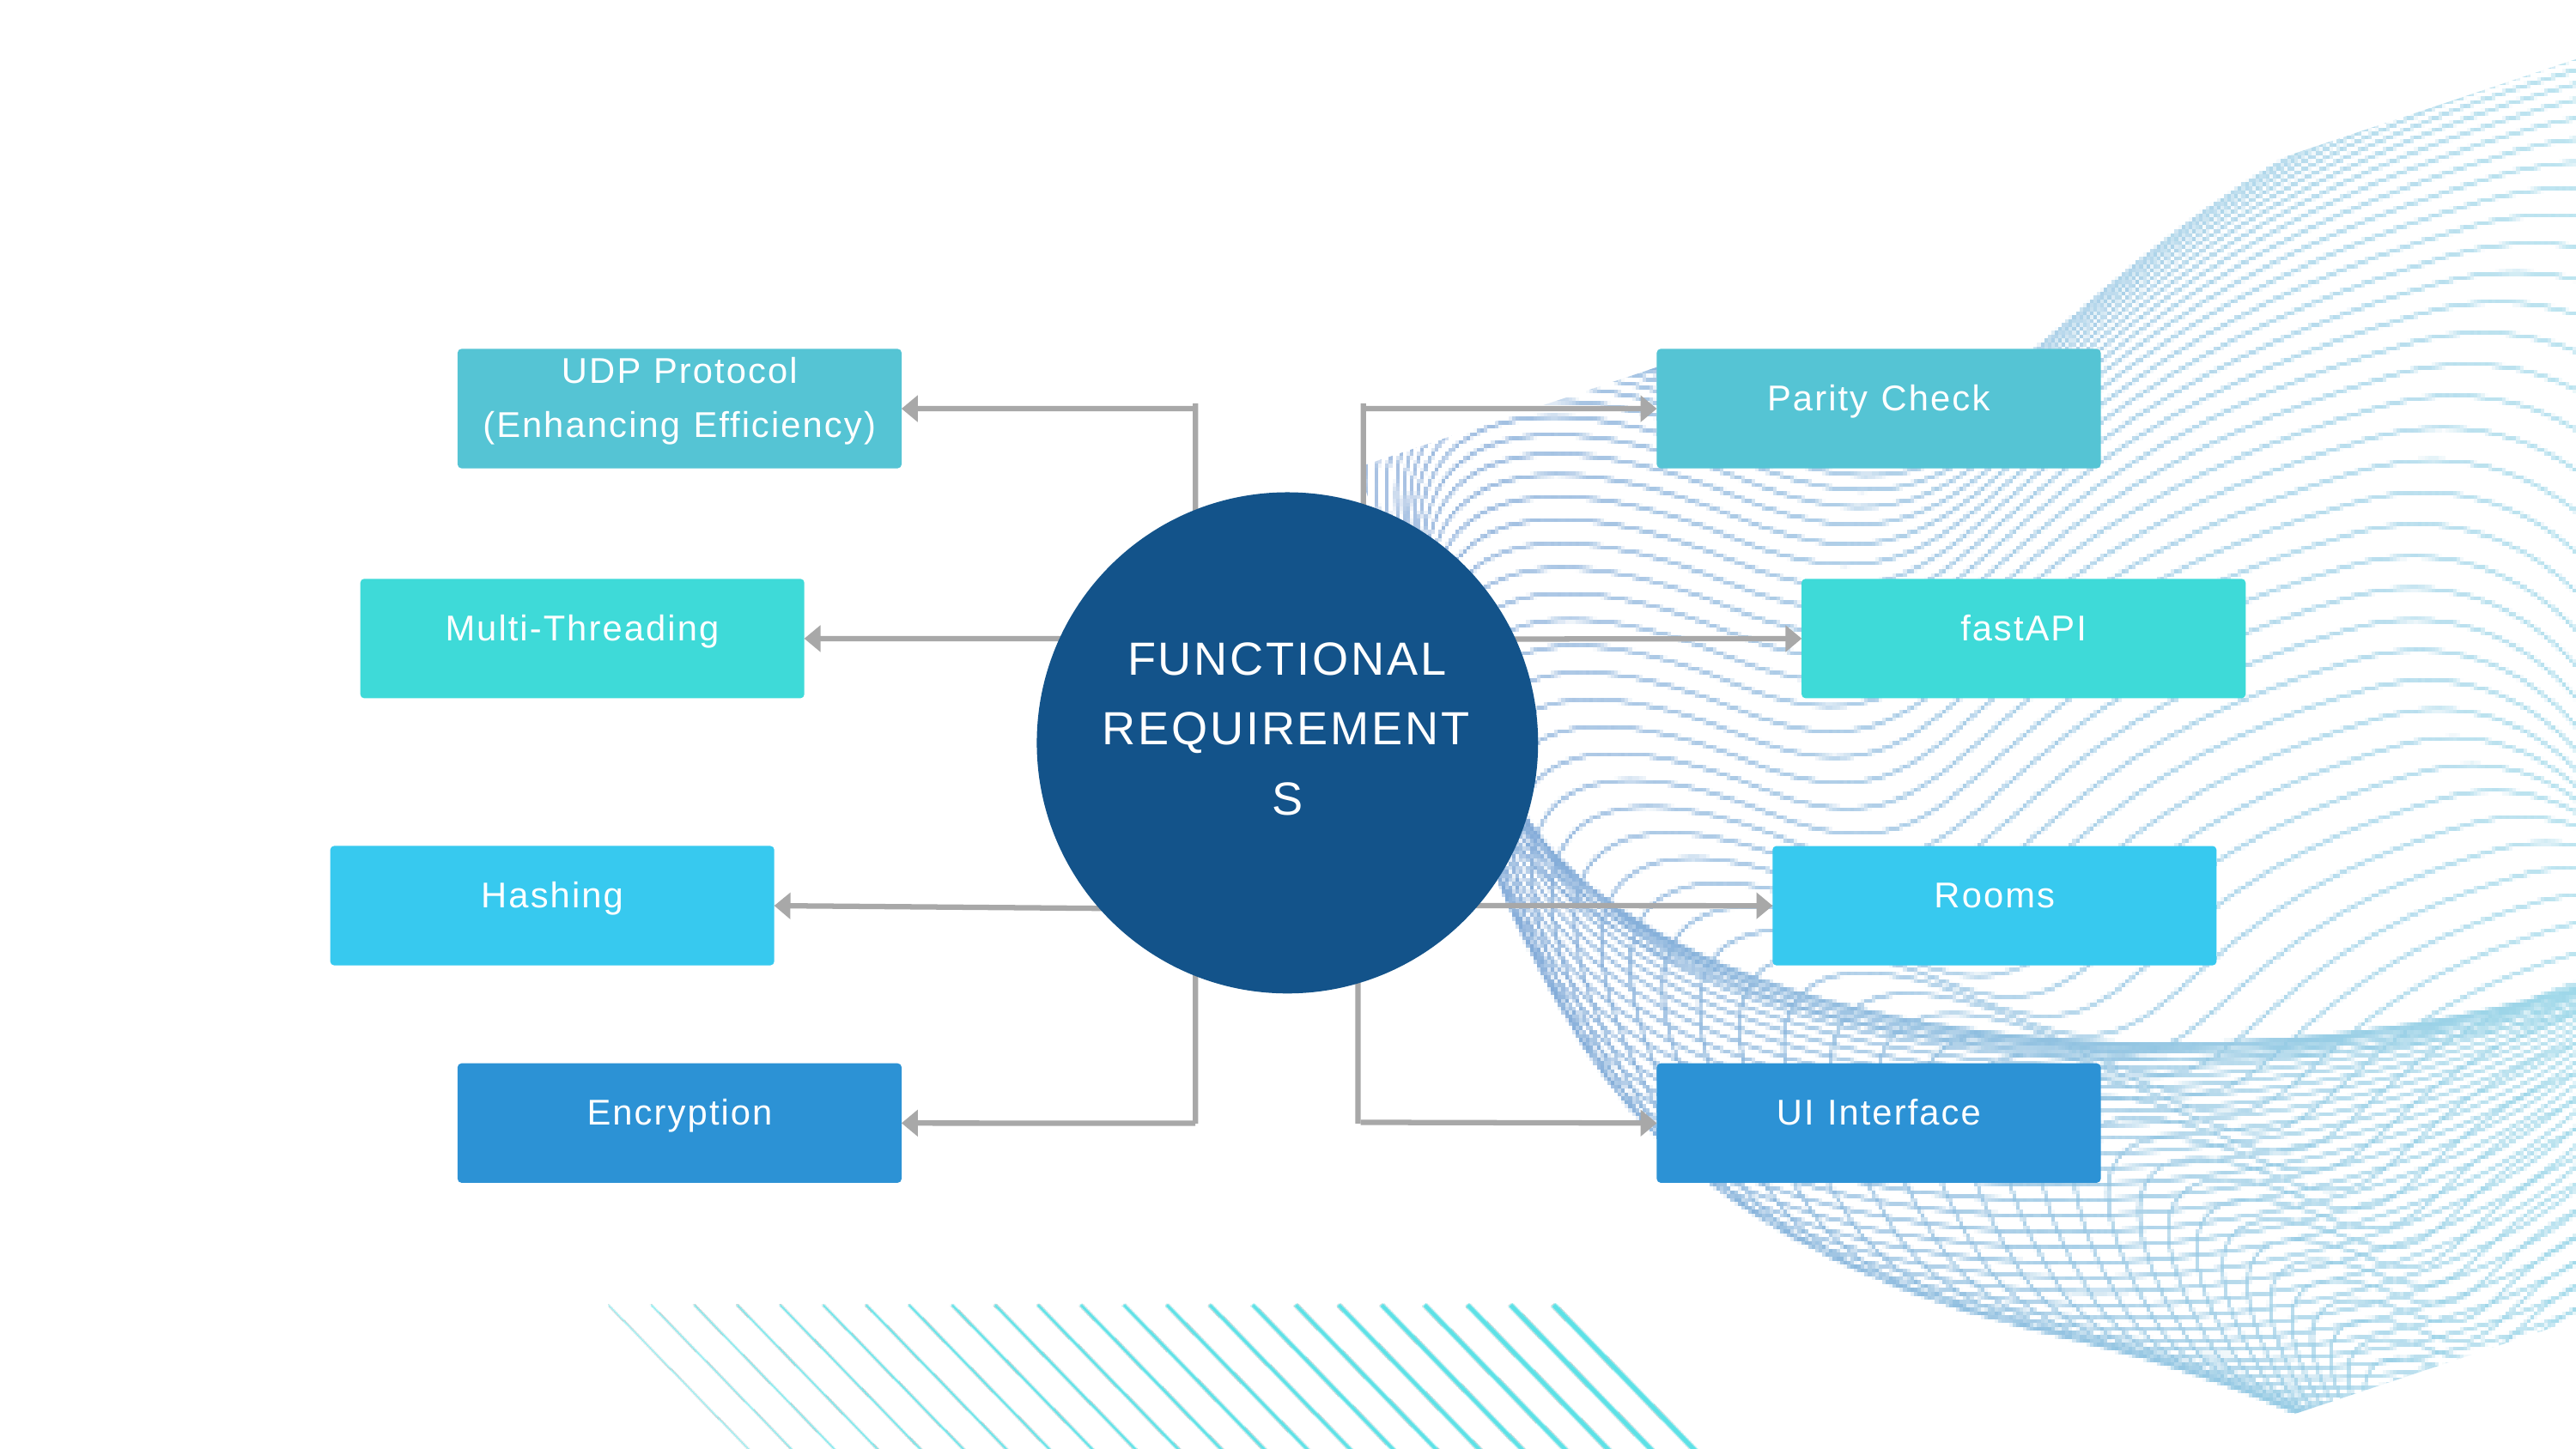

UDP Protocol
(Enhancing Efficiency)

Parity Check

FUNCTIONAL REQUIREMENTS

Multi-Threading

fastAPI

Hashing

Rooms

Encryption

UI Interface